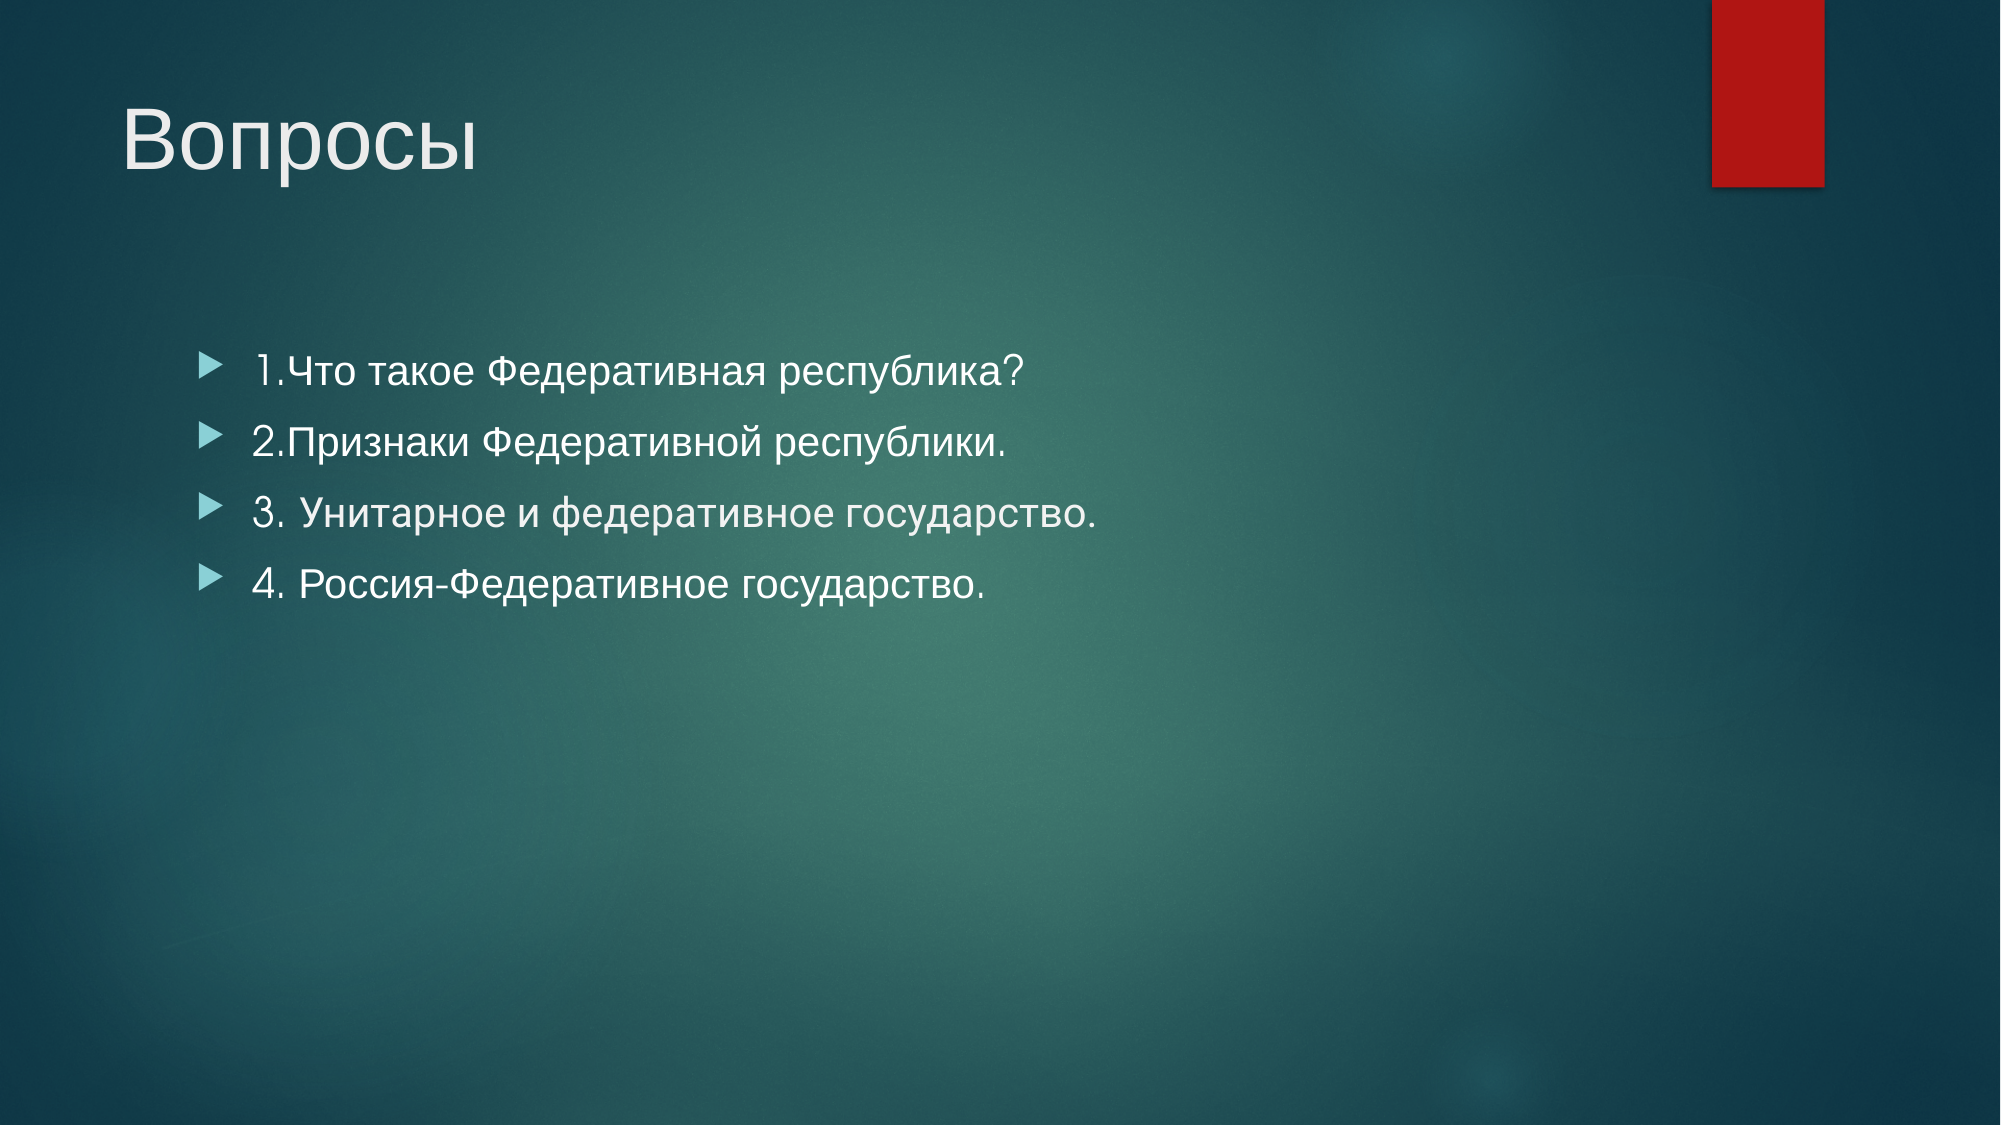

# Вопросы
1.Что такое Федеративная республика?
2.Признаки Федеративной республики.
3. Унитарное и федеративное государство.
4. Россия-Федеративное государство.